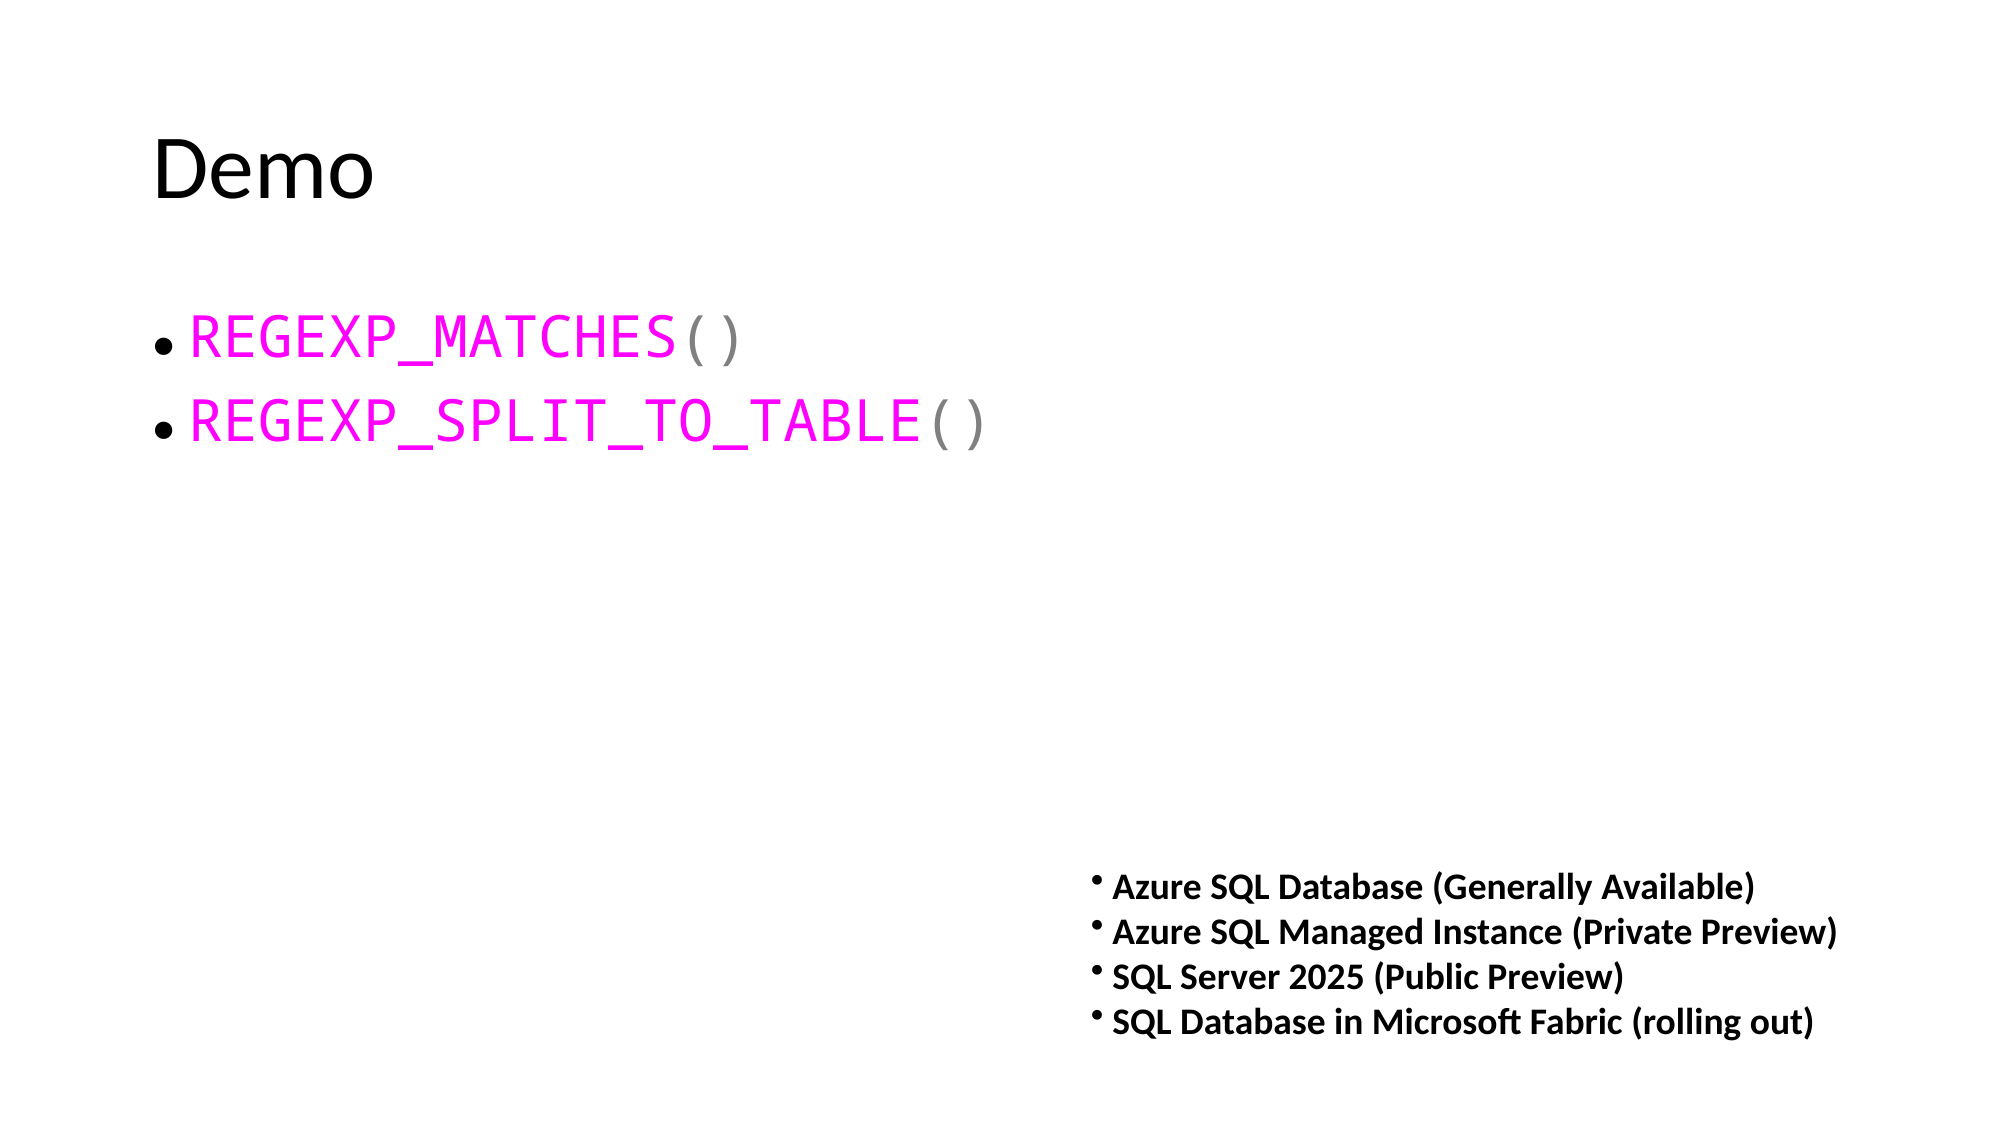

# Demo
● REGEXP_MATCHES()
● REGEXP_SPLIT_TO_TABLE()
 Azure SQL Database (Generally Available)
 Azure SQL Managed Instance (Private Preview)
 SQL Server 2025 (Public Preview)
 SQL Database in Microsoft Fabric (rolling out)